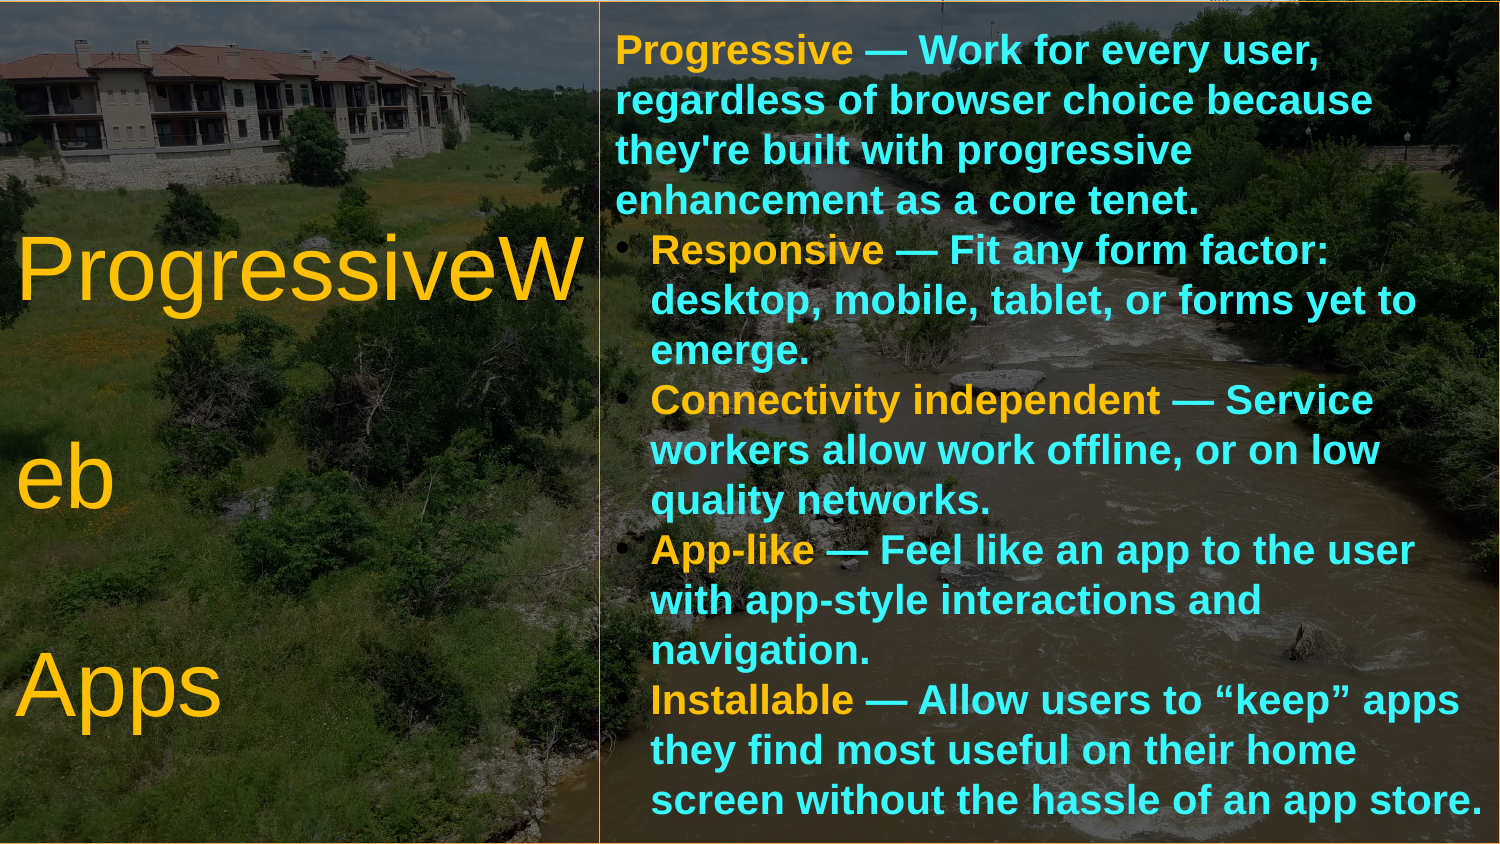

ProgressiveWeb
Apps
Progressive — Work for every user, regardless of browser choice because they're built with progressive enhancement as a core tenet.
Responsive — Fit any form factor: desktop, mobile, tablet, or forms yet to emerge.
Connectivity independent — Service workers allow work offline, or on low quality networks.
App-like — Feel like an app to the user with app-style interactions and navigation.
Installable — Allow users to “keep” apps they find most useful on their home screen without the hassle of an app store.